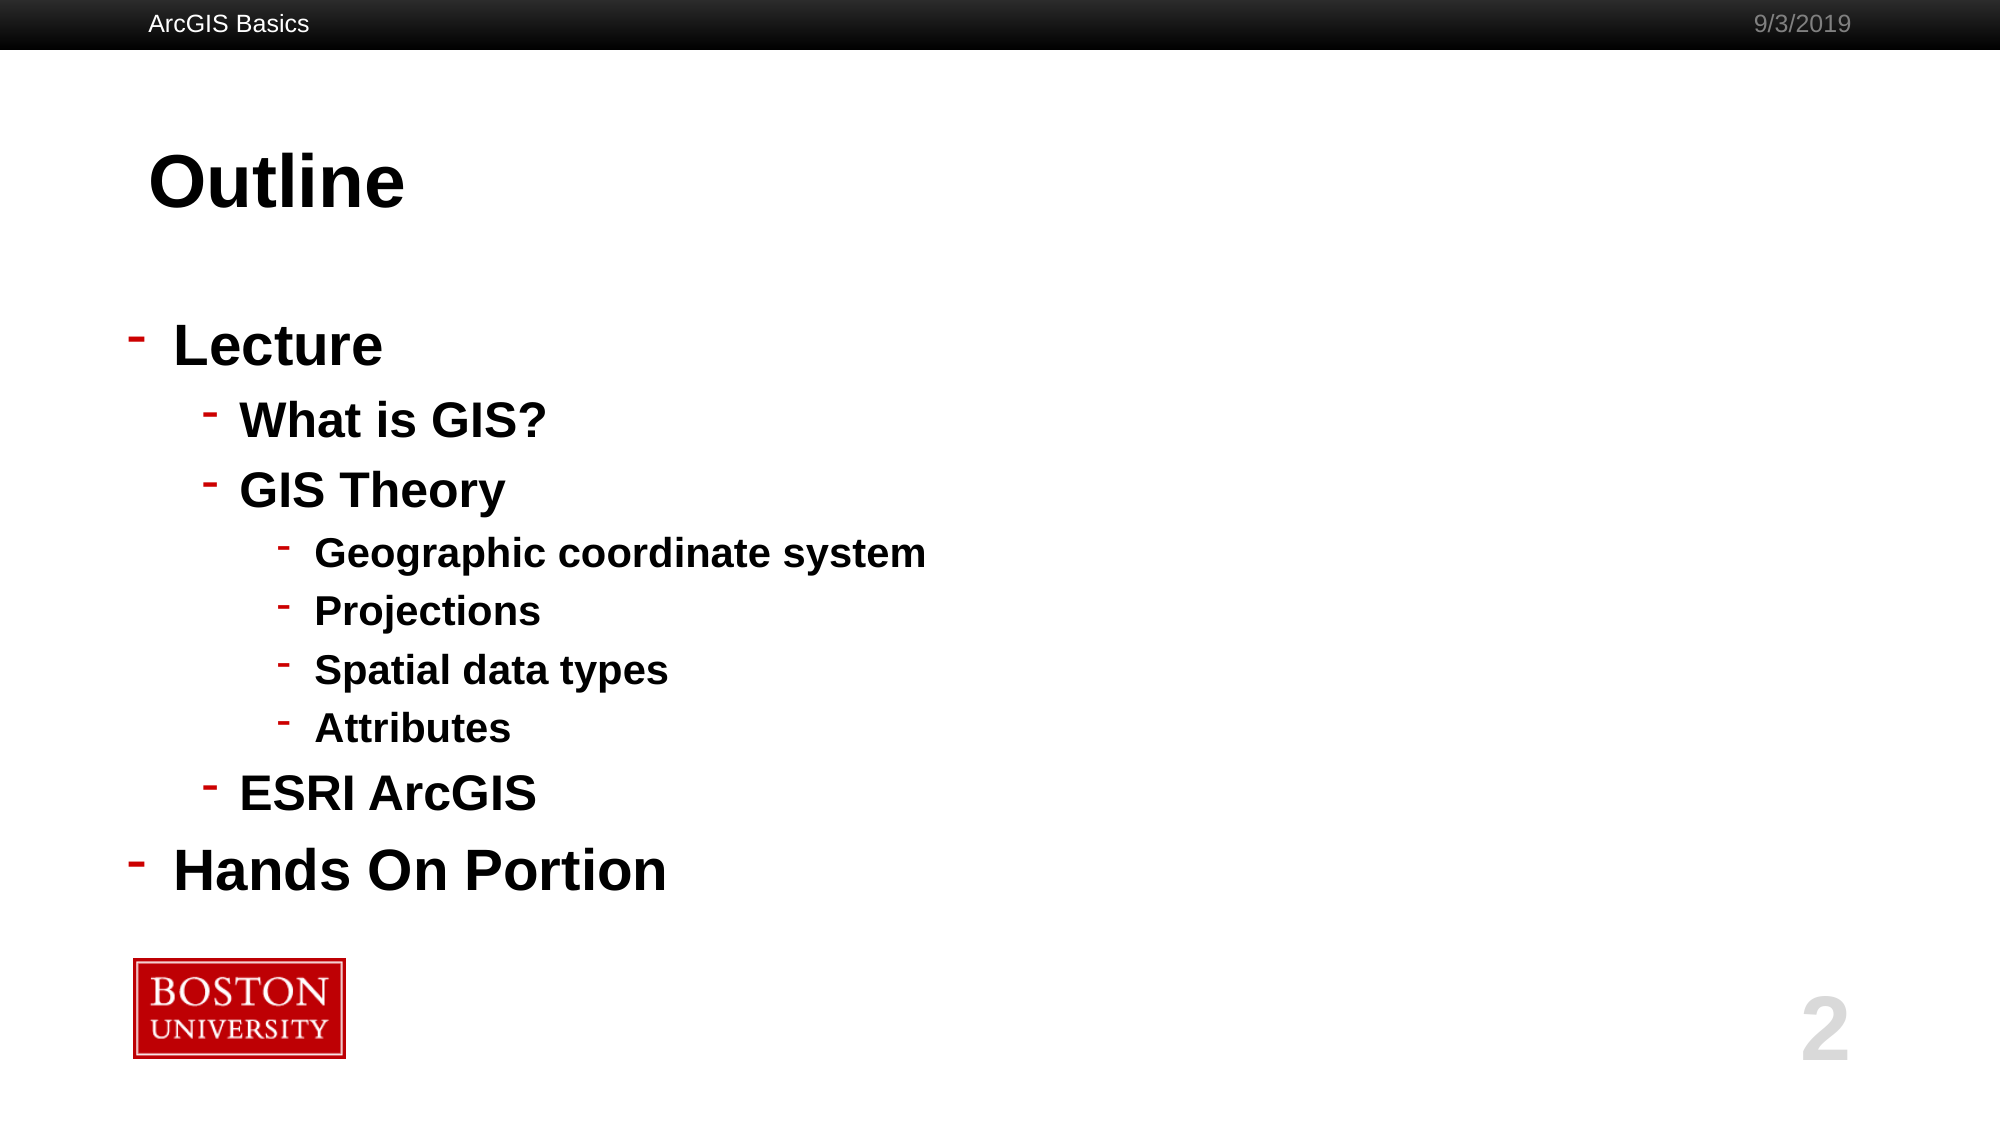

ArcGIS Basics
9/3/2019
# Outline
Lecture
What is GIS?
GIS Theory
Geographic coordinate system
Projections
Spatial data types
Attributes
ESRI ArcGIS
Hands On Portion

2